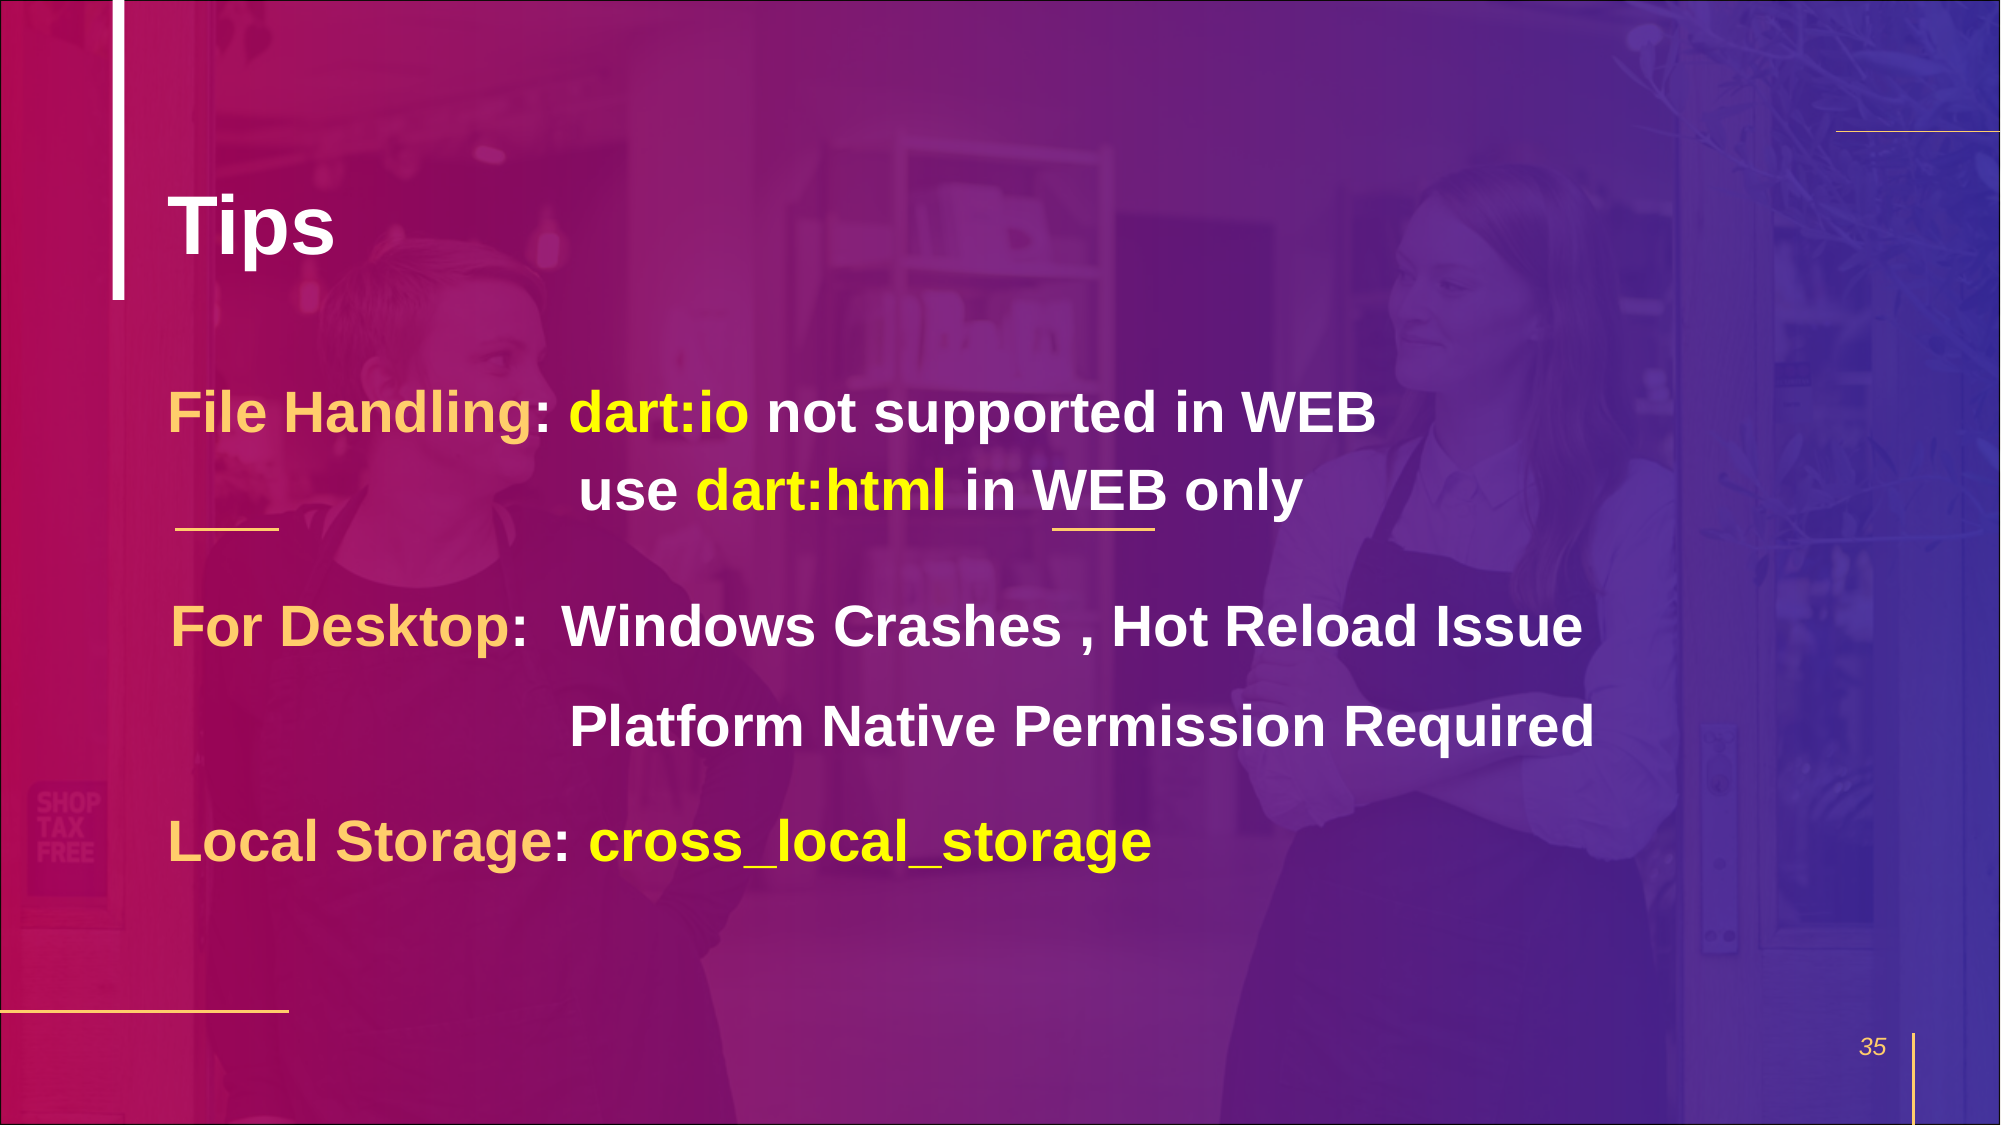

# Tips
File Handling: dart:io not supported in WEB
use dart:html in WEB only
 For Desktop:  Windows Crashes , Hot Reload Issue
 Platform Native Permission Required
Local Storage: cross_local_storage
35